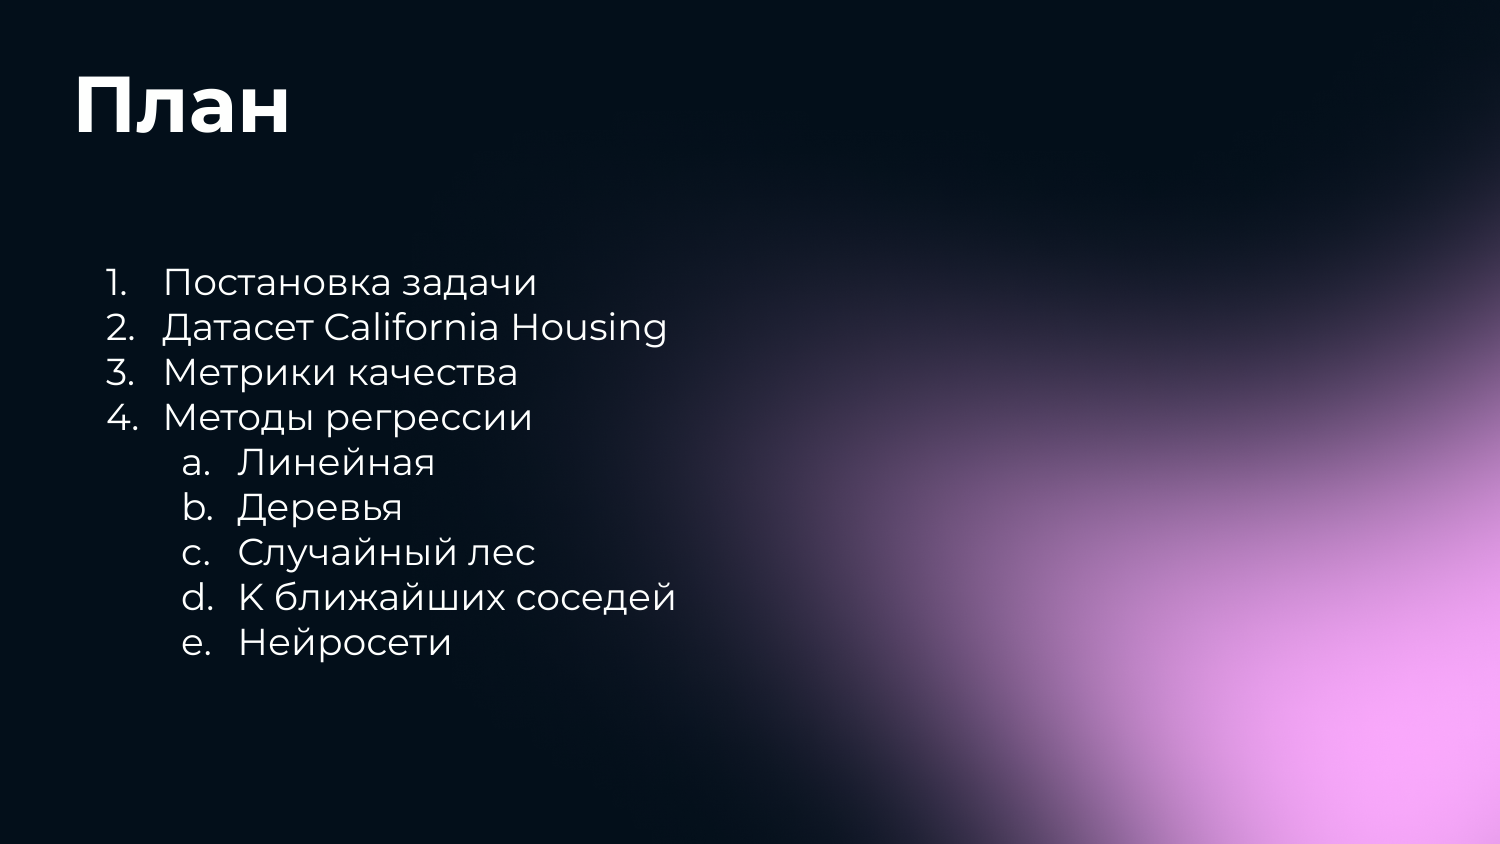

# План
Постановка задачи
Датасет California Housing
Метрики качества
Методы регрессии
Линейная
Деревья
Случайный лес
K ближайших соседей
Нейросети